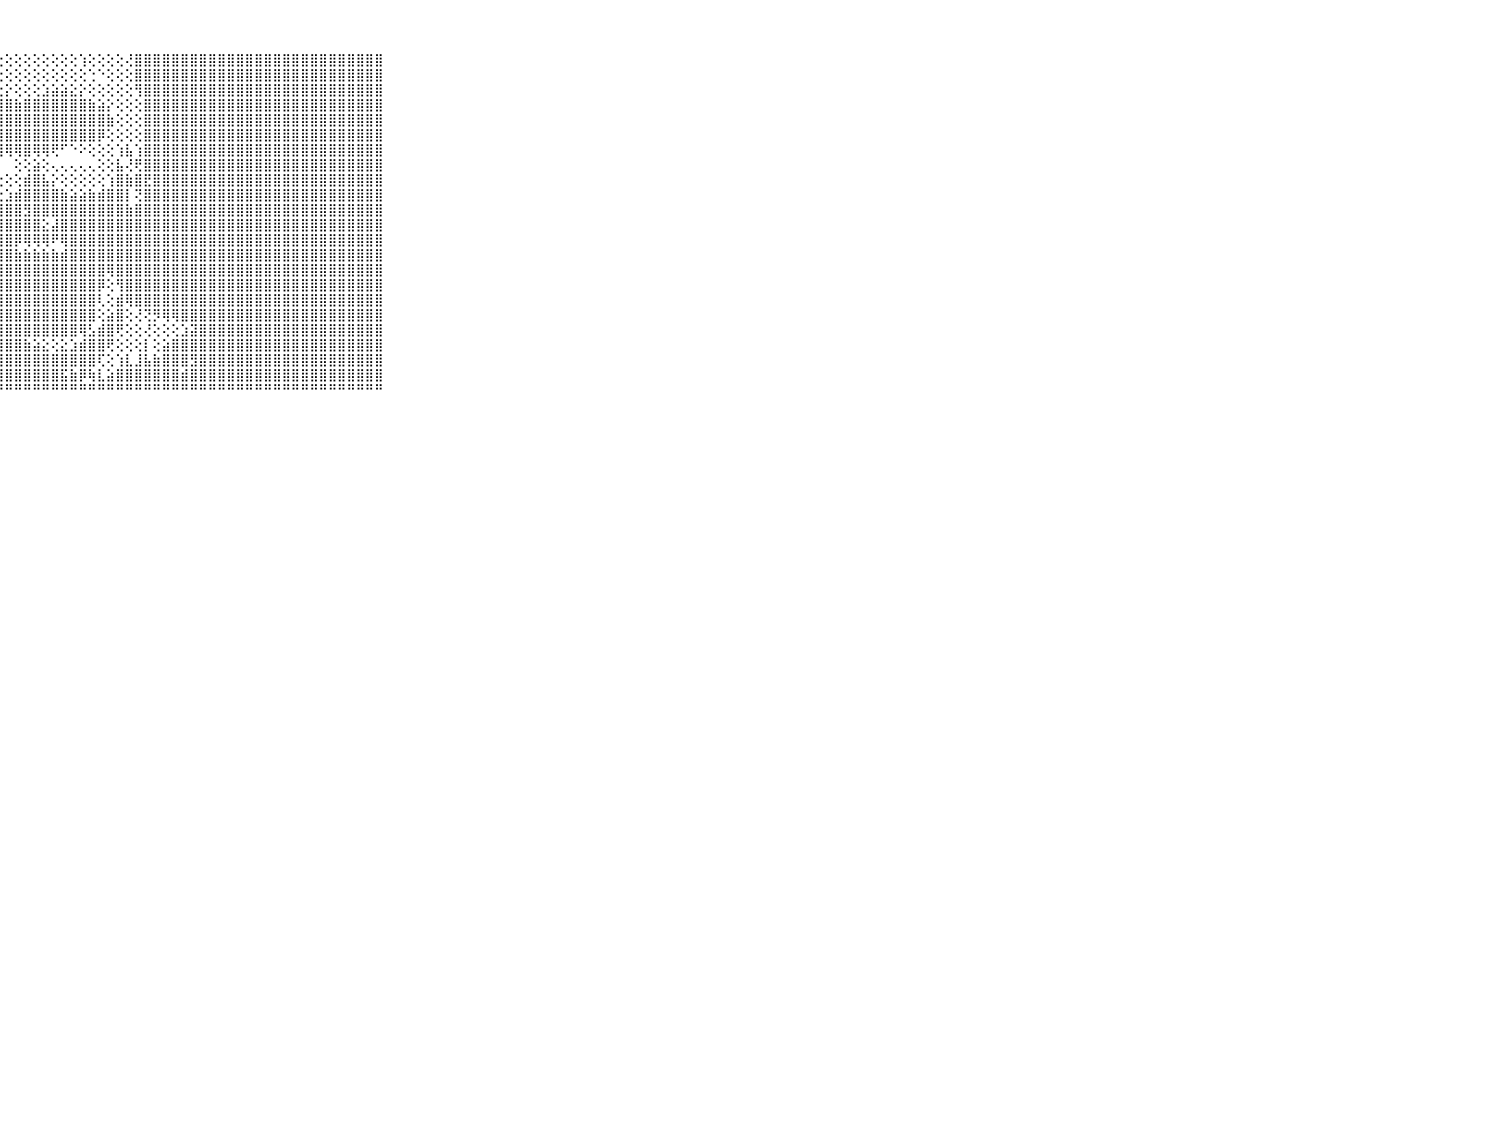

⠀⠀⠀⠀⠀⠀⠀⠀⠀⠀⠀⣿⣿⣿⣿⣿⣿⣿⣿⢟⢇⢕⢕⣵⢇⢹⢏⢕⢕⢕⢕⢕⢕⢕⢕⢕⢱⢕⢕⢕⢕⢜⣿⣿⣿⣿⣿⣿⣿⣿⣿⣿⣿⣿⣿⣿⣿⣿⣿⣿⣿⣿⣿⣿⣿⣿⣿⣿⣿⠀⠀⠀⠀⠀⠀⠀⠀⠀⠀⠀⠀
⠀⠀⠀⠀⠀⠀⠀⠀⠀⠀⠀⣿⣿⣿⣿⣿⣿⣿⡕⢕⢕⢕⢕⢕⢕⢕⢕⢕⢕⢕⢕⢕⢕⢕⢕⢕⢕⢑⠑⢕⢕⢕⣿⣿⣿⣿⣿⣿⣿⣿⣿⣿⣿⣿⣿⣿⣿⣿⣿⣿⣿⣿⣿⣿⣿⣿⣿⣿⣿⠀⠀⠀⠀⠀⠀⠀⠀⠀⠀⠀⠀
⠀⠀⠀⠀⠀⠀⠀⠀⠀⠀⠀⣿⣿⣿⣿⣿⣿⢟⢕⢕⢕⢱⢕⢕⢕⢕⣕⣕⡕⢕⢕⢕⣱⣵⣵⣕⡕⢕⢕⢕⢕⢕⢻⣿⣿⣿⣿⣿⣿⣿⣿⣿⣿⣿⣿⣿⣿⣿⣿⣿⣿⣿⣿⣿⣿⣿⣿⣿⣿⠀⠀⠀⠀⠀⠀⠀⠀⠀⠀⠀⠀
⠀⠀⠀⠀⠀⠀⠀⠀⠀⠀⠀⣿⣿⣿⣿⣿⣿⣇⢕⢕⢕⢕⢱⣷⣾⣿⣿⣿⣿⣷⣿⣿⣿⣿⣿⣿⣿⣷⣵⡕⢕⢕⢕⣿⣿⣿⣿⣿⣿⣿⣿⣿⣿⣿⣿⣿⣿⣿⣿⣿⣿⣿⣿⣿⣿⣿⣿⣿⣿⠀⠀⠀⠀⠀⠀⠀⠀⠀⠀⠀⠀
⠀⠀⠀⠀⠀⠀⠀⠀⠀⠀⠀⣿⣿⣿⣿⣿⣿⣿⣷⢕⢕⢕⣿⣿⣿⣿⣿⣿⣿⣿⣿⣿⣿⣿⣿⣿⣿⣿⣿⣷⢕⢕⢕⣿⣿⣿⣿⣿⣿⣿⣿⣿⣿⣿⣿⣿⣿⣿⣿⣿⣿⣿⣿⣿⣿⣿⣿⣿⣿⠀⠀⠀⠀⠀⠀⠀⠀⠀⠀⠀⠀
⠀⠀⠀⠀⠀⠀⠀⠀⠀⠀⠀⣿⣿⣿⣿⣿⣿⣿⣿⢕⢕⣸⣿⣿⣿⣿⣿⣿⣿⣿⣿⣿⣿⣿⣿⣿⣿⣿⡿⢕⢕⢕⢕⣿⣿⣿⣿⣿⣿⣿⣿⣿⣿⣿⣿⣿⣿⣿⣿⣿⣿⣿⣿⣿⣿⣿⣿⣿⣿⠀⠀⠀⠀⠀⠀⠀⠀⠀⠀⠀⠀
⠀⠀⠀⠀⠀⠀⠀⠀⠀⠀⠀⣿⣿⣿⣿⣿⣿⣿⣿⡇⢕⢺⡿⢿⢿⢿⢿⢿⢿⢿⣿⢿⢿⢟⠋⠑⠕⢕⢕⢕⢱⣧⢱⣿⣿⣿⣿⣿⣿⣿⣿⣿⣿⣿⣿⣿⣿⣿⣿⣿⣿⣿⣿⣿⣿⣿⣿⣿⣿⠀⠀⠀⠀⠀⠀⠀⠀⠀⠀⠀⠀
⠀⠀⠀⠀⠀⠀⠀⠀⠀⠀⠀⣿⣿⣿⣿⣿⣿⣿⣿⣿⣵⣇⢇⢕⢕⠑⢁⠀⠀⢕⢕⣵⢕⢄⢄⢄⢄⢄⢕⢕⣧⢜⢟⣿⣿⣿⣿⣿⣿⣿⣿⣿⣿⣿⣿⣿⣿⣿⣿⣿⣿⣿⣿⣿⣿⣿⣿⣿⣿⠀⠀⠀⠀⠀⠀⠀⠀⠀⠀⠀⠀
⠀⠀⠀⠀⠀⠀⠀⠀⠀⠀⠀⣿⣿⣿⣿⣿⣿⣿⣿⣿⣿⡏⢇⢕⢄⢄⢕⢕⢕⢕⣾⣿⣧⡕⢕⢕⢕⢕⢕⢱⣿⣷⣿⣟⣿⣿⣿⣿⣿⣿⣿⣿⣿⣿⣿⣿⣿⣿⣿⣿⣿⣿⣿⣿⣿⣿⣿⣿⣿⠀⠀⠀⠀⠀⠀⠀⠀⠀⠀⠀⠀
⠀⠀⠀⠀⠀⠀⠀⠀⠀⠀⠀⣿⣿⣿⣿⣿⣿⣿⣿⣿⣿⣷⣿⣕⢕⢱⢕⢕⣱⣾⣿⣿⣿⣿⣷⣵⣵⣷⣾⣿⣿⡇⢝⣿⣿⣿⣿⣿⣿⣿⣿⣿⣿⣿⣿⣿⣿⣿⣿⣿⣿⣿⣿⣿⣿⣿⣿⣿⣿⠀⠀⠀⠀⠀⠀⠀⠀⠀⠀⠀⠀
⠀⠀⠀⠀⠀⠀⠀⠀⠀⠀⠀⣿⣿⣿⣿⣿⣿⣿⣿⣿⣿⣿⣿⣿⣿⣷⣾⣿⣿⣿⣻⣿⣿⣿⣿⣿⣿⣿⣿⣿⣿⣷⣿⣿⣿⣿⣿⣿⣿⣿⣿⣿⣿⣿⣿⣿⣿⣿⣿⣿⣿⣿⣿⣿⣿⣿⣿⣿⣿⠀⠀⠀⠀⠀⠀⠀⠀⠀⠀⠀⠀
⠀⠀⠀⠀⠀⠀⠀⠀⠀⠀⠀⣿⣿⣿⣿⣿⣿⣿⣿⣿⣿⣿⣿⣿⣿⣿⣿⣿⣿⣿⣿⣿⣕⣼⣿⣿⣿⣿⣿⣿⣿⣿⣿⣿⣿⣿⣿⣿⣿⣿⣿⣿⣿⣿⣿⣿⣿⣿⣿⣿⣿⣿⣿⣿⣿⣿⣿⣿⣿⠀⠀⠀⠀⠀⠀⠀⠀⠀⠀⠀⠀
⠀⠀⠀⠀⠀⠀⠀⠀⠀⠀⠀⣿⣿⣿⣿⣿⣿⣿⣿⣿⣿⣿⣿⣿⣿⣿⣿⣿⣿⡿⢿⢿⢿⠟⢿⣿⣿⣿⣿⣿⣿⣿⣿⣿⣿⣿⣿⣿⣿⣿⣿⣿⣿⣿⣿⣿⣿⣿⣿⣿⣿⣿⣿⣿⣿⣿⣿⣿⣿⠀⠀⠀⠀⠀⠀⠀⠀⠀⠀⠀⠀
⠀⠀⠀⠀⠀⠀⠀⠀⠀⠀⠀⣿⣿⣿⣿⣿⣿⣿⣿⣿⣿⣿⣿⣿⣿⣿⣿⣿⣿⣷⣷⣷⣷⣷⣾⣿⣿⣿⣿⣿⣿⣿⣿⣿⣿⣿⣿⣿⣿⣿⣿⣿⣿⣿⣿⣿⣿⣿⣿⣿⣿⣿⣿⣿⣿⣿⣿⣿⣿⠀⠀⠀⠀⠀⠀⠀⠀⠀⠀⠀⠀
⠀⠀⠀⠀⠀⠀⠀⠀⠀⠀⠀⣿⣿⣿⣿⣿⣿⣿⣿⣿⣿⣿⣿⣿⡿⣿⣿⣿⣿⣿⣿⣿⣿⣿⣿⣿⣿⣿⣿⢿⣿⣿⣿⣿⣿⣿⣿⣿⣿⣿⣿⣿⣿⣿⣿⣿⣿⣿⣿⣿⣿⣿⣿⣿⣿⣿⣿⣿⣿⠀⠀⠀⠀⠀⠀⠀⠀⠀⠀⠀⠀
⠀⠀⠀⠀⠀⠀⠀⠀⠀⠀⠀⣿⣿⣿⣿⣿⣿⣿⣿⣿⣿⣿⣿⣿⢕⣿⣿⣿⣿⣿⣿⣿⣿⣿⣿⣿⣿⣿⡿⢕⢻⣿⣿⣿⣿⣿⣿⣿⣿⣿⣿⣿⣿⣿⣿⣿⣿⣿⣿⣿⣿⣿⣿⣿⣿⣿⣿⣿⣿⠀⠀⠀⠀⠀⠀⠀⠀⠀⠀⠀⠀
⠀⠀⠀⠀⠀⠀⠀⠀⠀⠀⠀⣿⣿⣿⣿⣿⣿⣿⣿⣿⣿⣿⣿⣿⣿⣿⣿⣿⣿⣿⣿⣿⣿⣿⣿⣿⣿⣿⢇⢕⣾⢿⣿⣿⣿⣿⣿⣿⣿⣿⣿⣿⣿⣿⣿⣿⣿⣿⣿⣿⣿⣿⣿⣿⣿⣿⣿⣿⣿⠀⠀⠀⠀⠀⠀⠀⠀⠀⠀⠀⠀
⠀⠀⠀⠀⠀⠀⠀⠀⠀⠀⠀⣿⣿⣿⣿⣿⣿⣿⣿⣿⣿⣿⣿⣿⣿⣿⣿⣿⣿⣿⣿⣿⣿⣿⣿⣿⣿⣿⢕⣵⣿⢕⢜⢝⡻⢿⢿⣿⣿⣿⣿⣿⣿⣿⣿⣿⣿⣿⣿⣿⣿⣿⣿⣿⣿⣿⣿⣿⣿⠀⠀⠀⠀⠀⠀⠀⠀⠀⠀⠀⠀
⠀⠀⠀⠀⠀⠀⠀⠀⠀⠀⠀⣿⣿⣿⣿⣿⣿⣿⣿⣿⣿⣿⣿⣿⣿⣿⣿⣿⣿⣿⣿⣿⣿⣿⣿⣿⢿⣣⣾⣿⢟⢕⢕⢜⢕⢕⢕⣱⣽⣿⣿⣿⣿⣿⣿⣿⣿⣿⣿⣿⣿⣿⣿⣿⣿⣿⣿⣿⣿⠀⠀⠀⠀⠀⠀⠀⠀⠀⠀⠀⠀
⠀⠀⠀⠀⠀⠀⠀⠀⠀⠀⠀⣿⣿⣿⣿⣿⣿⣿⣿⣿⣿⣿⣿⣿⣿⣿⣿⣿⣿⣿⣷⣵⣕⢕⣕⣱⣾⣿⣿⢟⢕⢕⢕⡇⢕⣵⣿⣿⣿⣿⣿⣿⣿⣿⣿⣿⣿⣿⣿⣿⣿⣿⣿⣿⣿⣿⣿⣿⣿⠀⠀⠀⠀⠀⠀⠀⠀⠀⠀⠀⠀
⠀⠀⠀⠀⠀⠀⠀⠀⠀⠀⠀⣿⣿⣿⣿⣿⣿⣿⣿⣿⣿⣿⣿⣿⣿⣿⣿⣿⣿⣿⣿⣿⣿⣿⣿⣿⣿⣿⢏⢕⢱⣇⣸⣧⣷⣿⣿⣿⣻⣿⣿⣿⣿⣿⣿⣿⣿⣿⣿⣿⣿⣿⣿⣿⣿⣿⣿⣿⣿⠀⠀⠀⠀⠀⠀⠀⠀⠀⠀⠀⠀
⠀⠀⠀⠀⠀⠀⠀⠀⠀⠀⠀⣿⣿⣿⣿⣿⣿⣿⣿⣿⣿⣿⣿⣿⣿⣿⣿⣿⣿⣿⣿⣿⣿⣿⣯⣷⡿⢷⣇⣵⣿⣿⣿⣿⣿⣿⣿⣾⣿⣿⣿⣿⣿⣿⣿⣿⣿⣿⣿⣿⣿⣿⣿⣿⣿⣿⣿⣿⣿⠀⠀⠀⠀⠀⠀⠀⠀⠀⠀⠀⠀
⠀⠀⠀⠀⠀⠀⠀⠀⠀⠀⠀⠛⠛⠛⠛⠛⠛⠛⠛⠛⠛⠛⠛⠛⠛⠛⠛⠛⠛⠛⠛⠛⠛⠛⠛⠛⠛⠛⠛⠛⠛⠛⠛⠛⠛⠛⠛⠛⠛⠛⠛⠛⠛⠛⠛⠛⠛⠛⠛⠛⠛⠛⠛⠛⠛⠛⠛⠛⠛⠀⠀⠀⠀⠀⠀⠀⠀⠀⠀⠀⠀